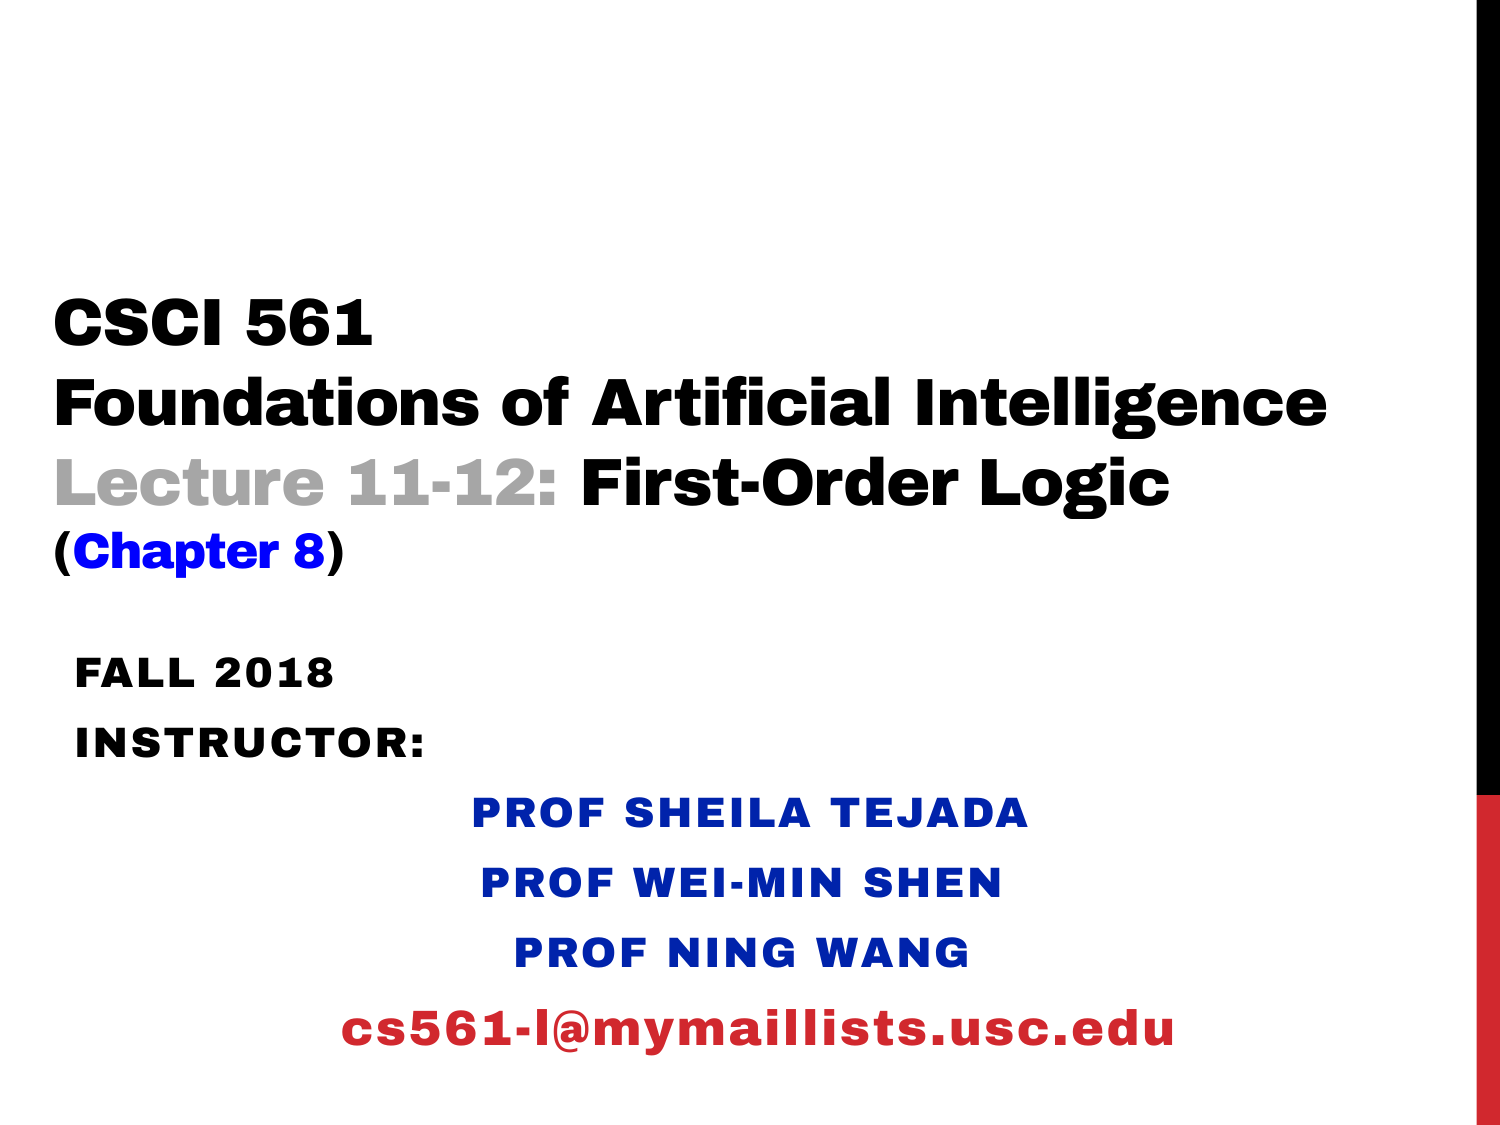

# CSCI 561 Foundations of Artificial Intelligence Lecture 11-12: First-Order Logic (Chapter 8)
FALL 2018
Instructor:
Prof Sheila Tejada
Prof Wei-min shen
Prof Ning wang
 cs561-l@mymaillists.usc.edu